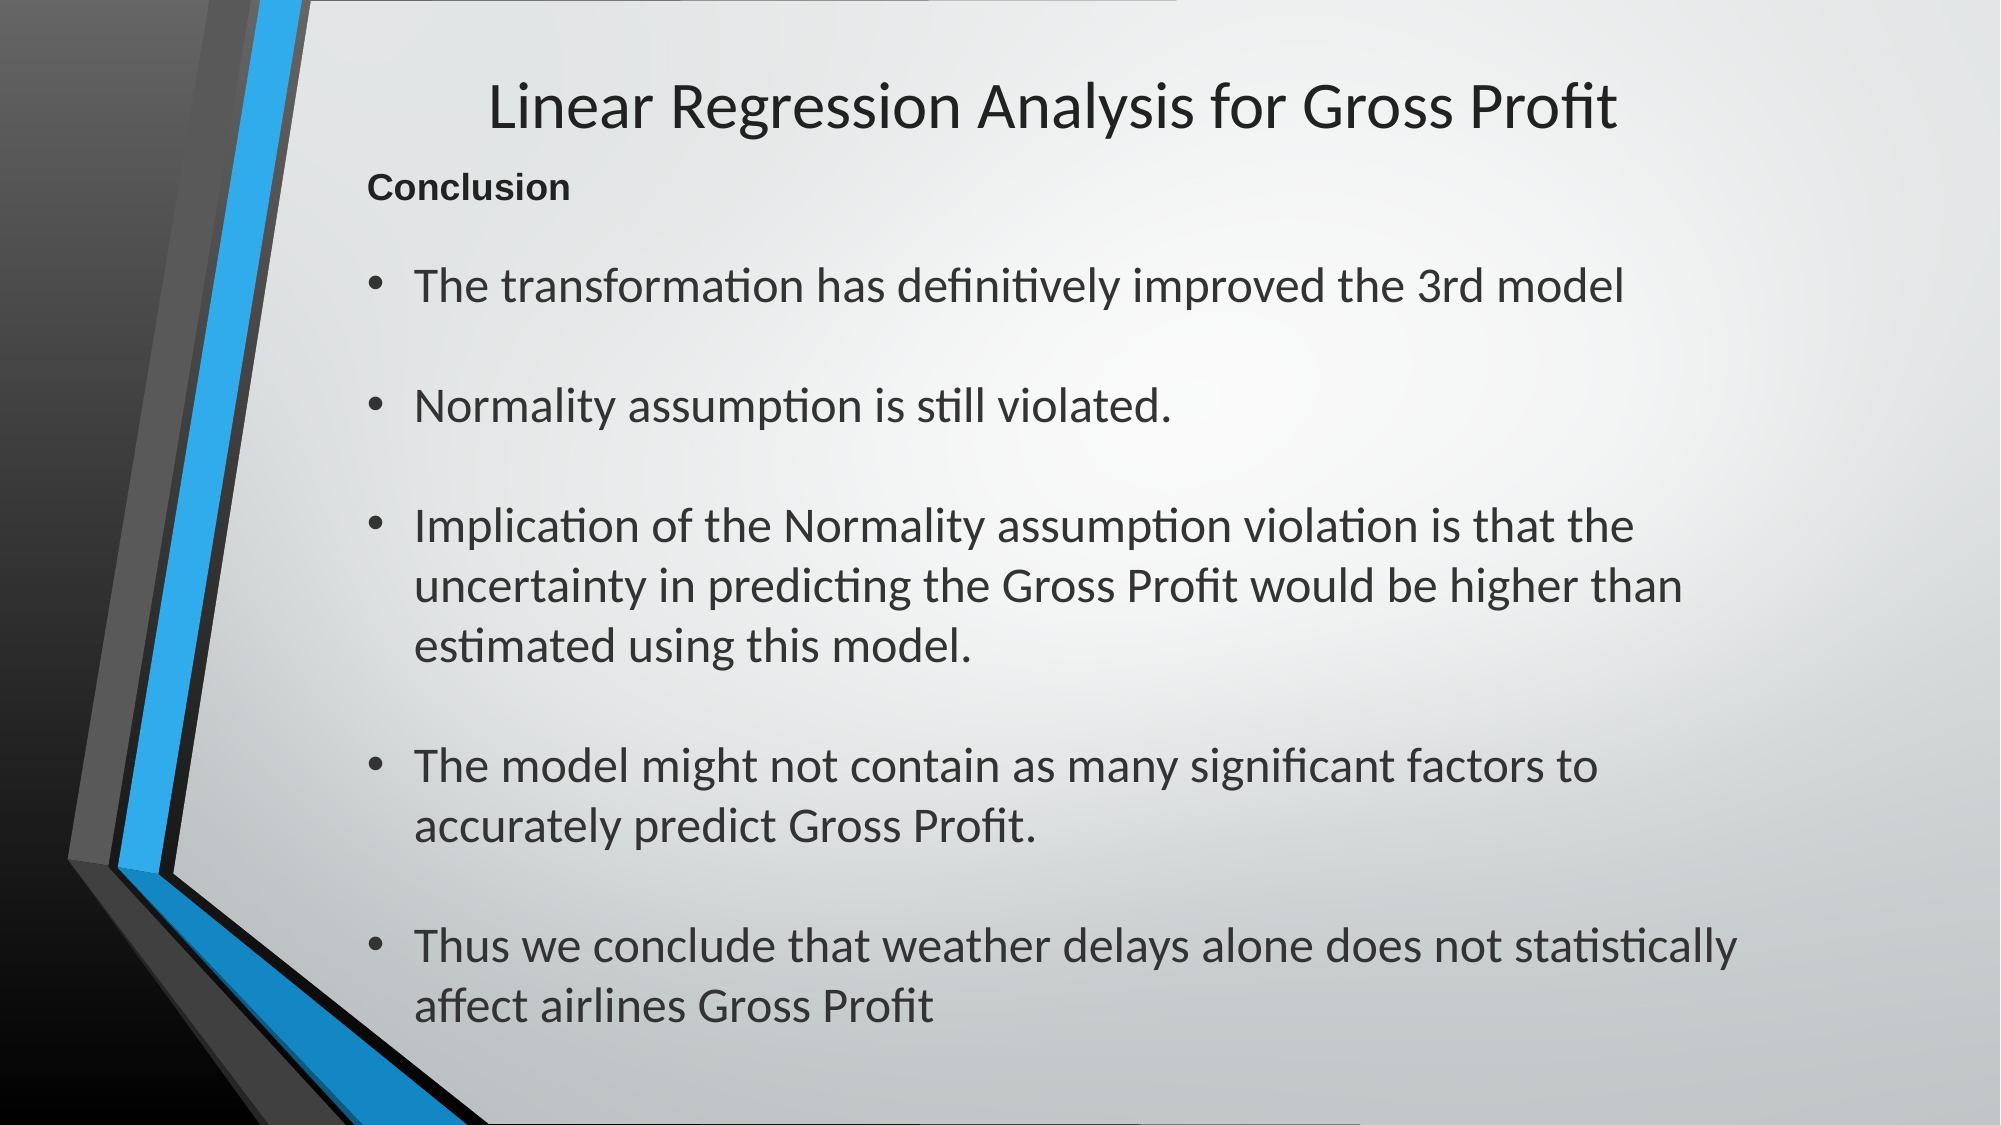

# Linear Regression Analysis for Gross Profit
Conclusion

The transformation has definitively improved the 3rd model

Normality assumption is still violated.

Implication of the Normality assumption violation is that the uncertainty in predicting the Gross Profit would be higher than estimated using this model.

The model might not contain as many significant factors to accurately predict Gross Profit.

Thus we conclude that weather delays alone does not statistically affect airlines Gross Profit